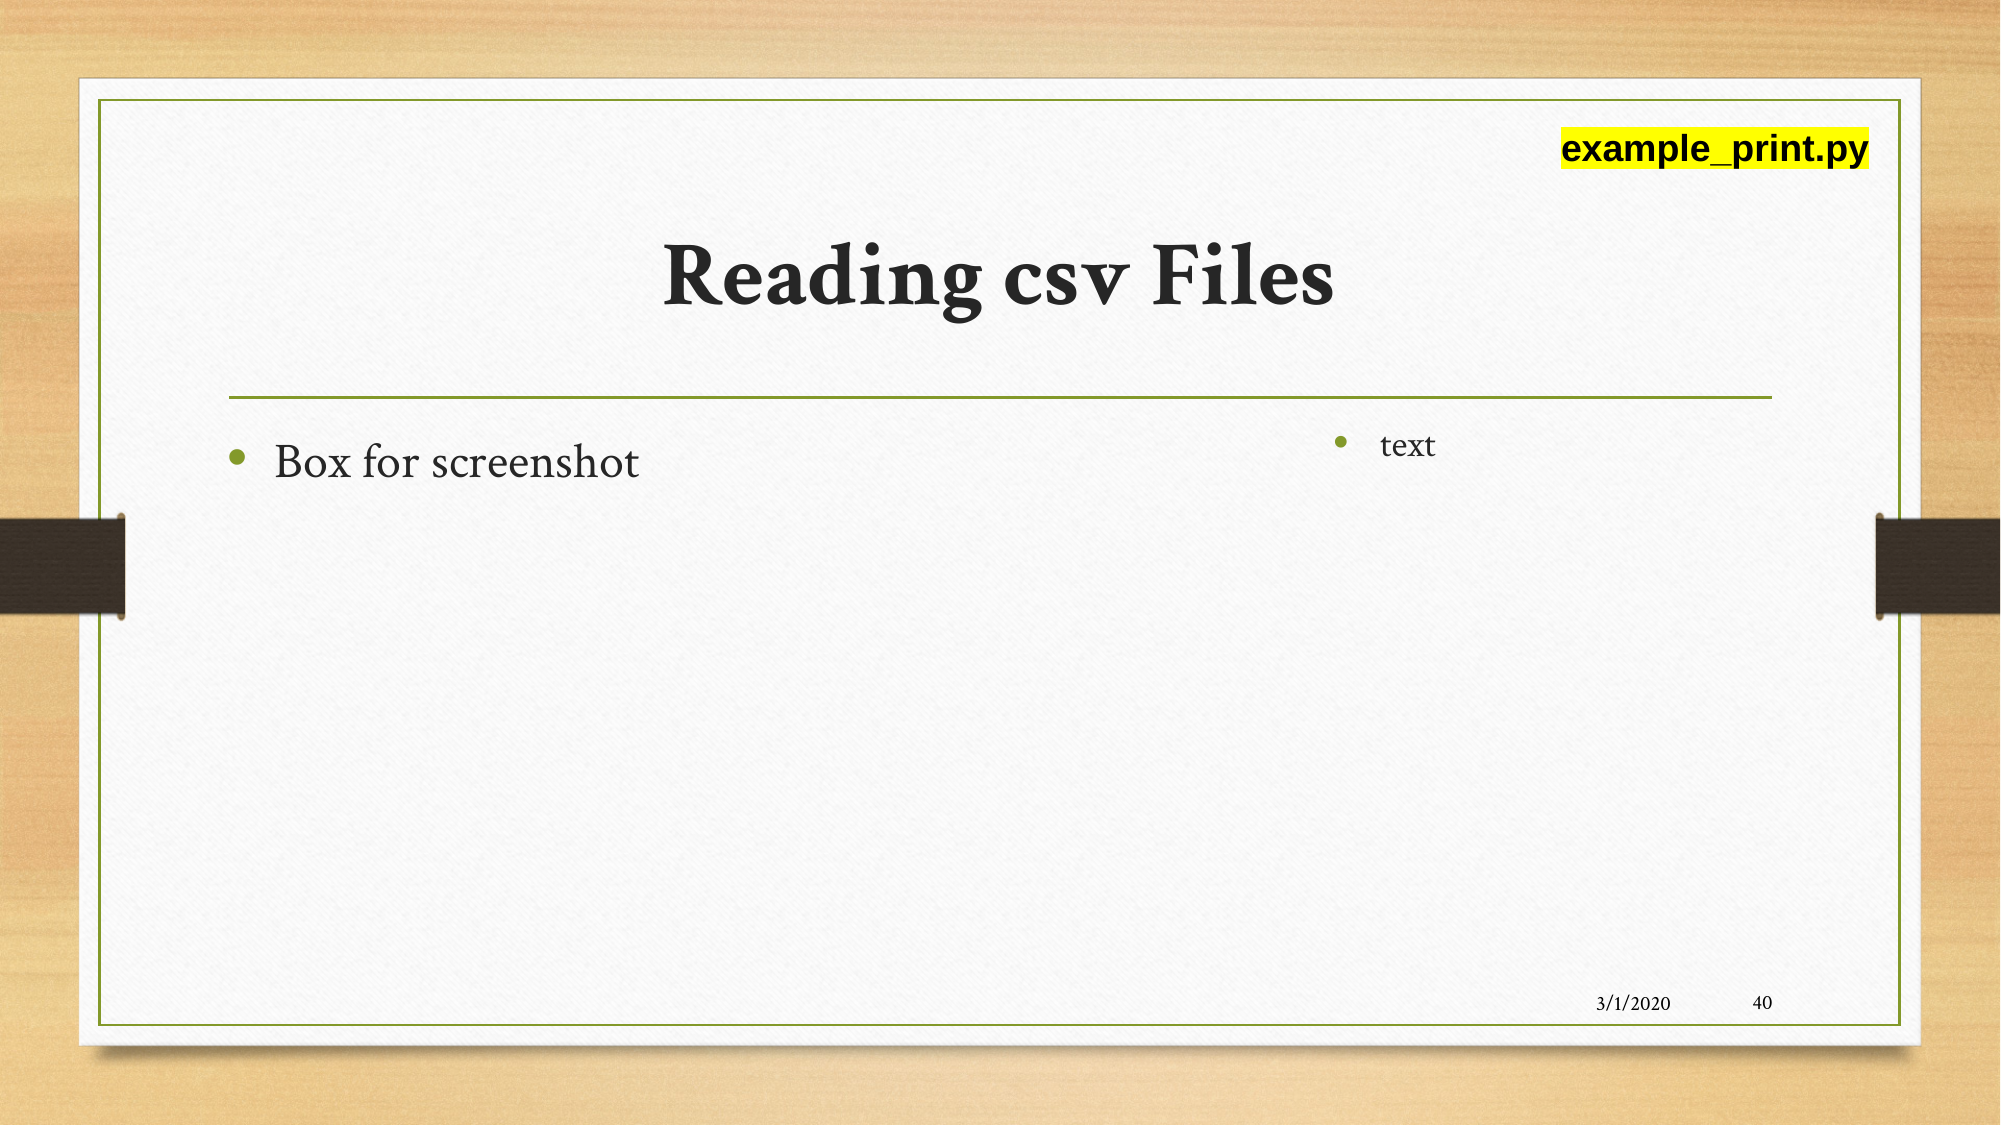

example_print.py
# Reading csv Files
text
Box for screenshot
3/1/2020
40